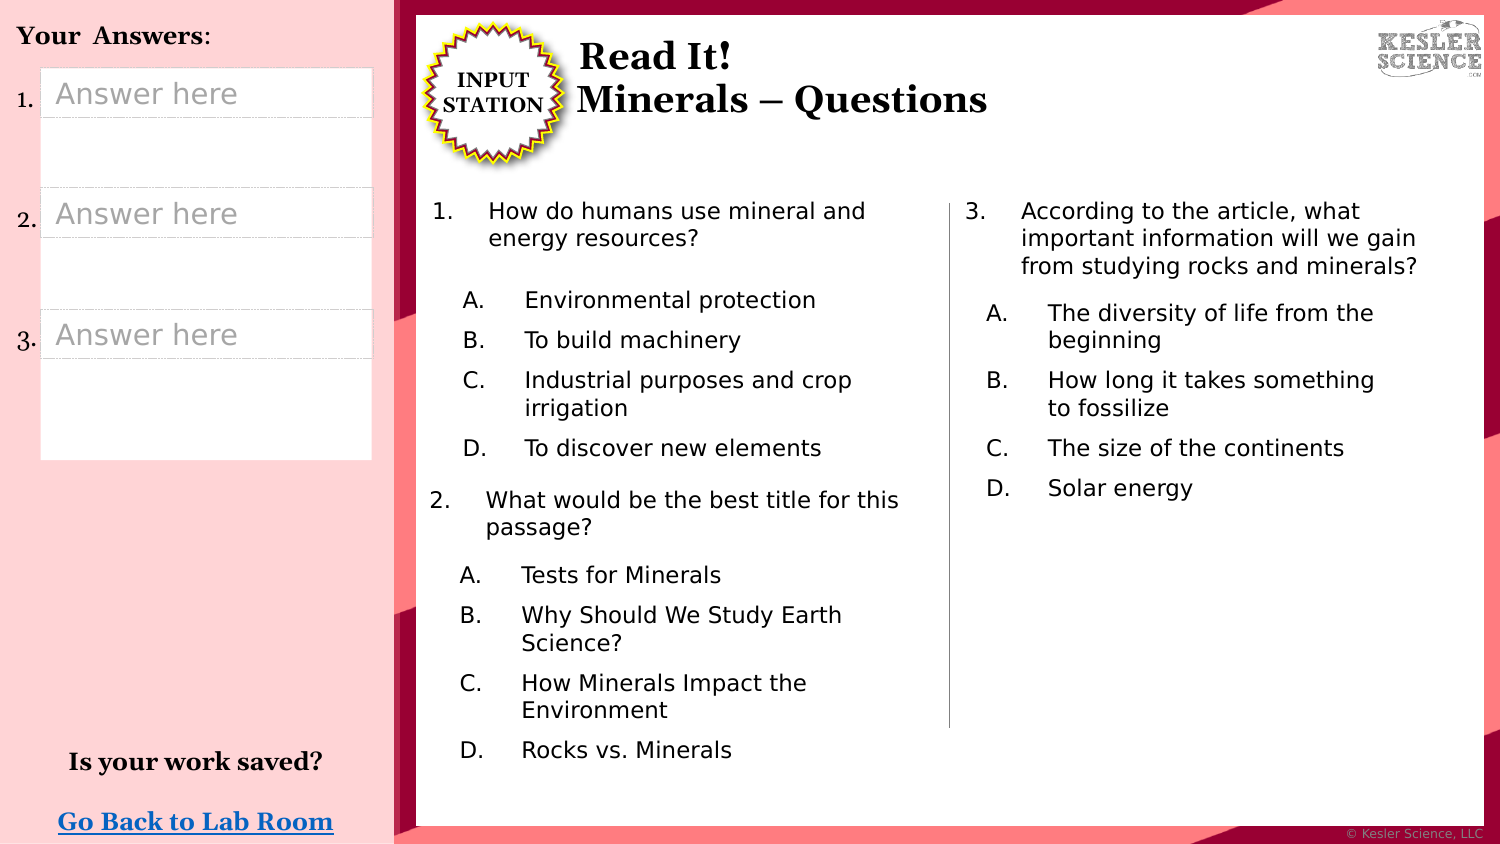

Answer here
Answer here
Answer here
Is your work saved?

Go Back to Lab Room